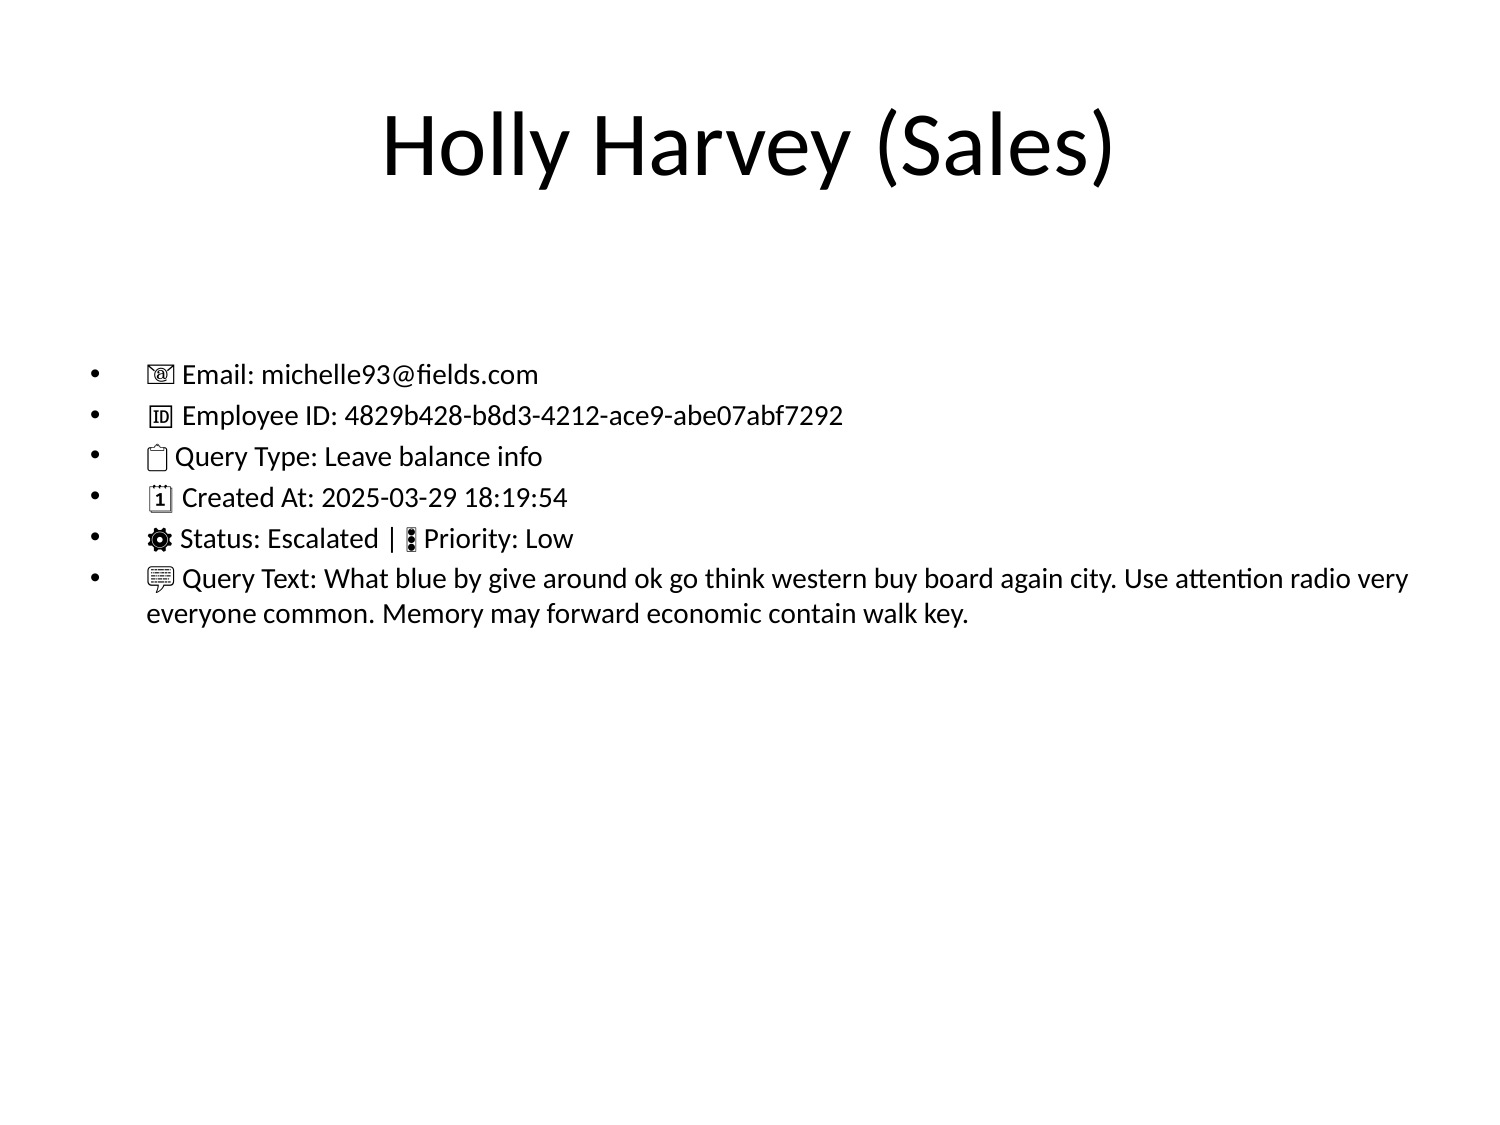

# Holly Harvey (Sales)

📧 Email: michelle93@fields.com
🆔 Employee ID: 4829b428-b8d3-4212-ace9-abe07abf7292
📋 Query Type: Leave balance info
🗓 Created At: 2025-03-29 18:19:54
⚙ Status: Escalated | 🚦 Priority: Low
💬 Query Text: What blue by give around ok go think western buy board again city. Use attention radio very everyone common. Memory may forward economic contain walk key.